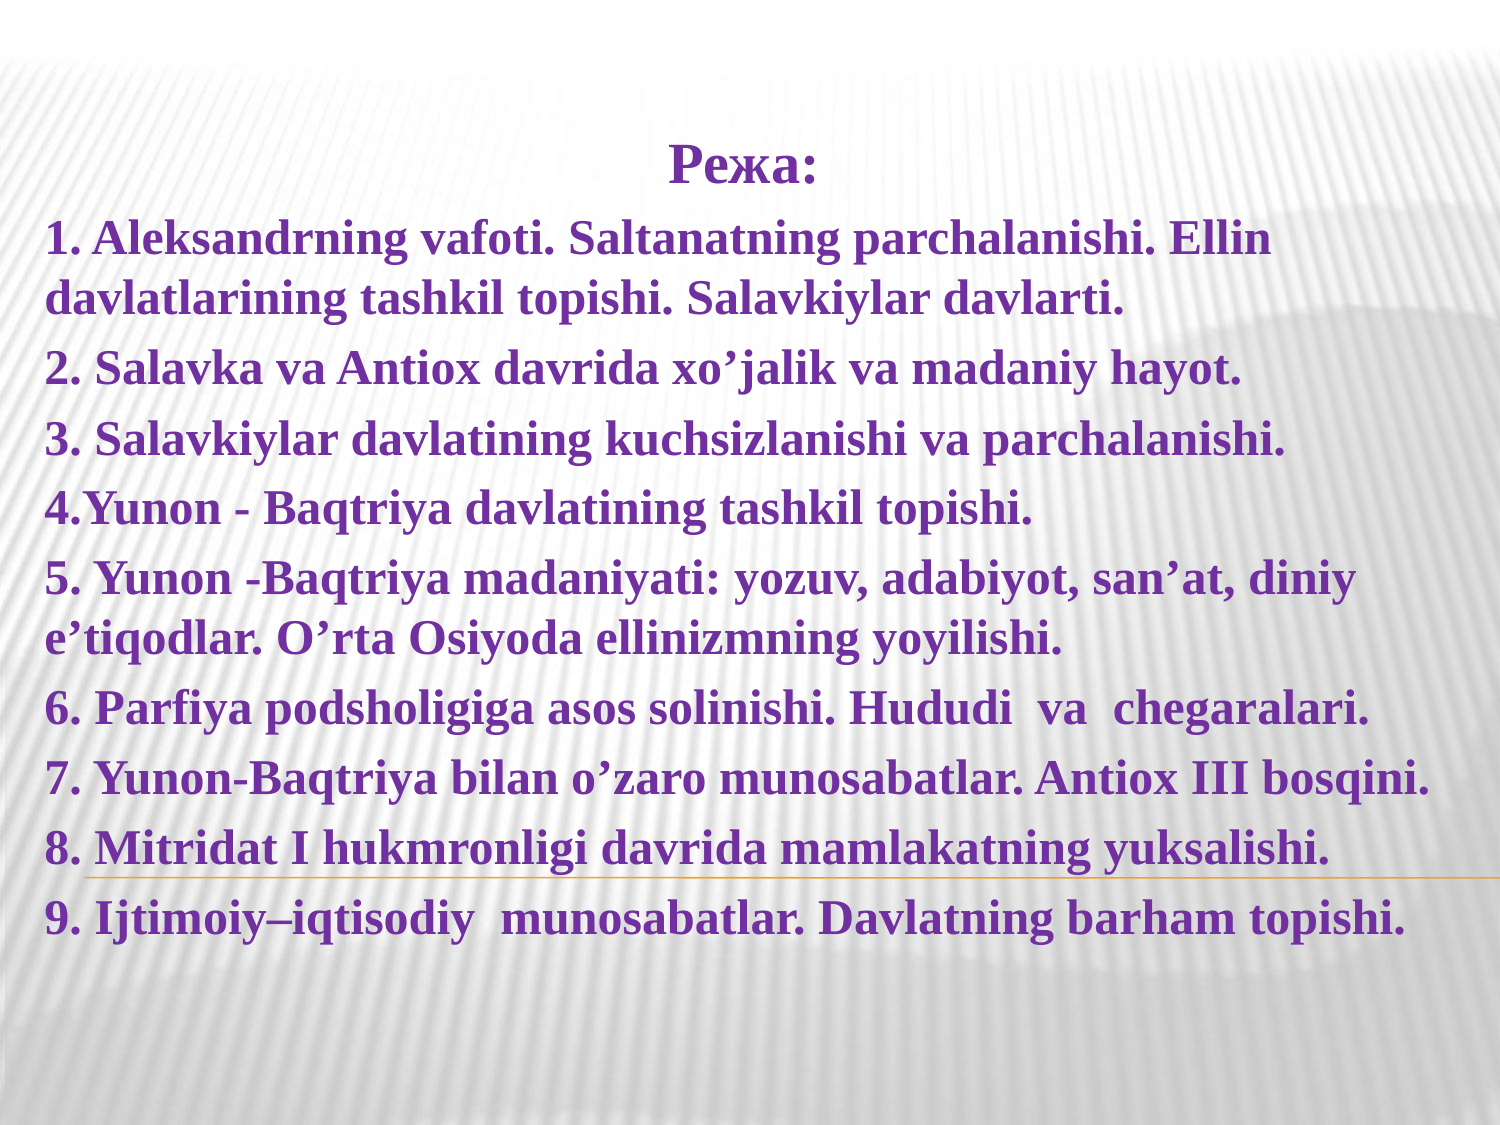

Режа:
1. Aleksandrning vafoti. Saltanatning parchalanishi. Ellin davlatlarining tashkil topishi. Salavkiylar davlarti.
2. Salavka va Antiox davrida xo’jalik va madaniy hayot.
3. Salavkiylar davlatining kuchsizlanishi va parchalanishi.
4.Yunon - Baqtriya davlatining tashkil topishi.
5. Yunon -Baqtriya madaniyati: yozuv, adabiyot, san’at, diniy e’tiqodlar. O’rta Osiyoda ellinizmning yoyilishi.
6. Parfiya podsholigiga asos solinishi. Hududi  va  chegaralari.
7. Yunon-Baqtriya bilan o’zaro munosabatlar. Antiox III bosqini.
8. Mitridat I hukmronligi davrida mamlakatning yuksalishi.
9. Ijtimoiy–iqtisodiy  munosabatlar. Davlatning barham topishi.